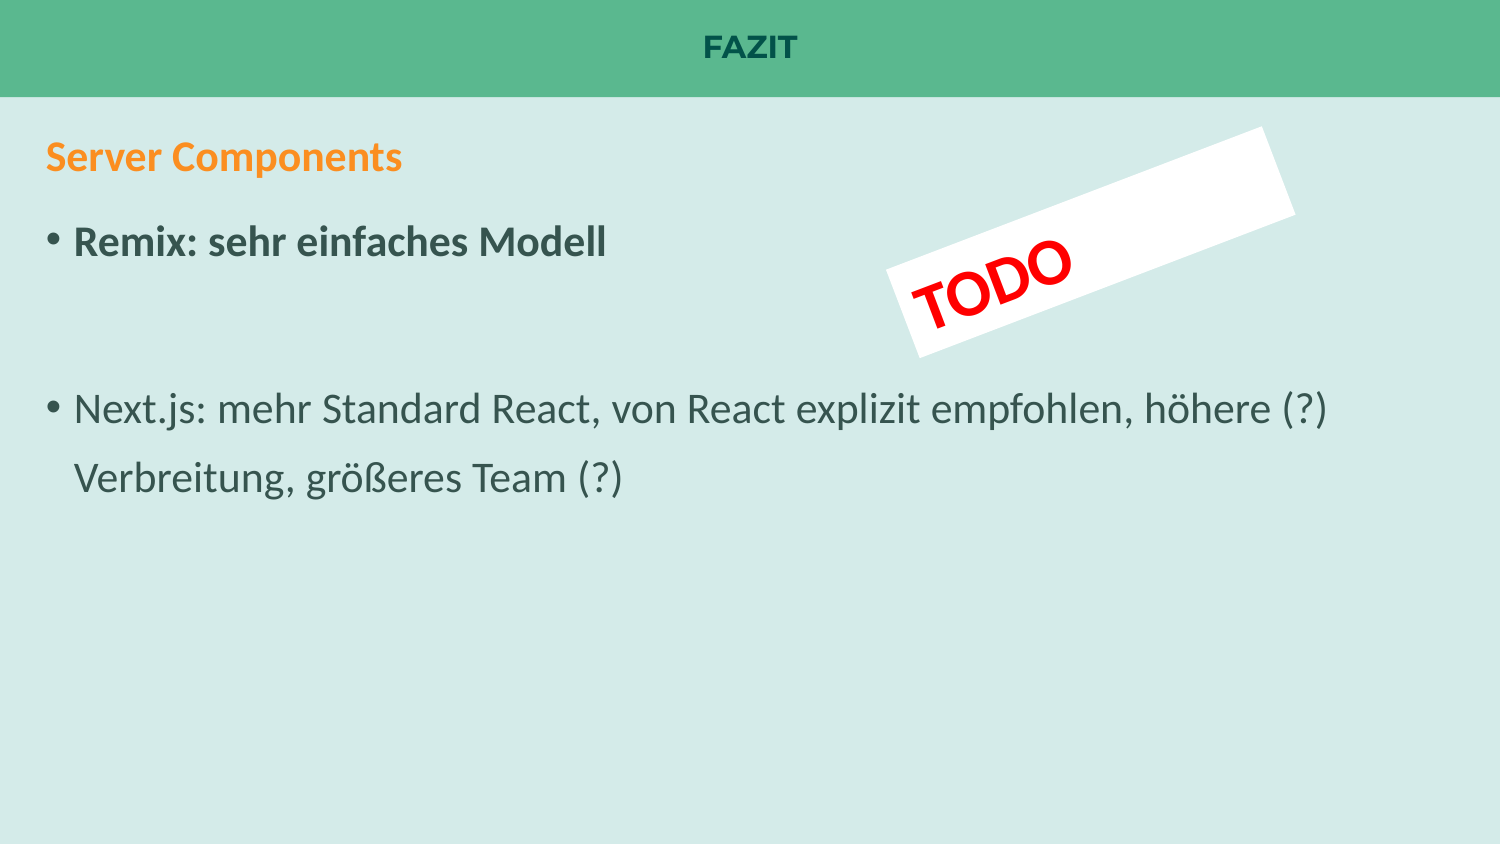

# Fazit
Server Components
Remix: sehr einfaches Modell

Next.js: mehr Standard React, von React explizit empfohlen, höhere (?) Verbreitung, größeres Team (?)

TODO